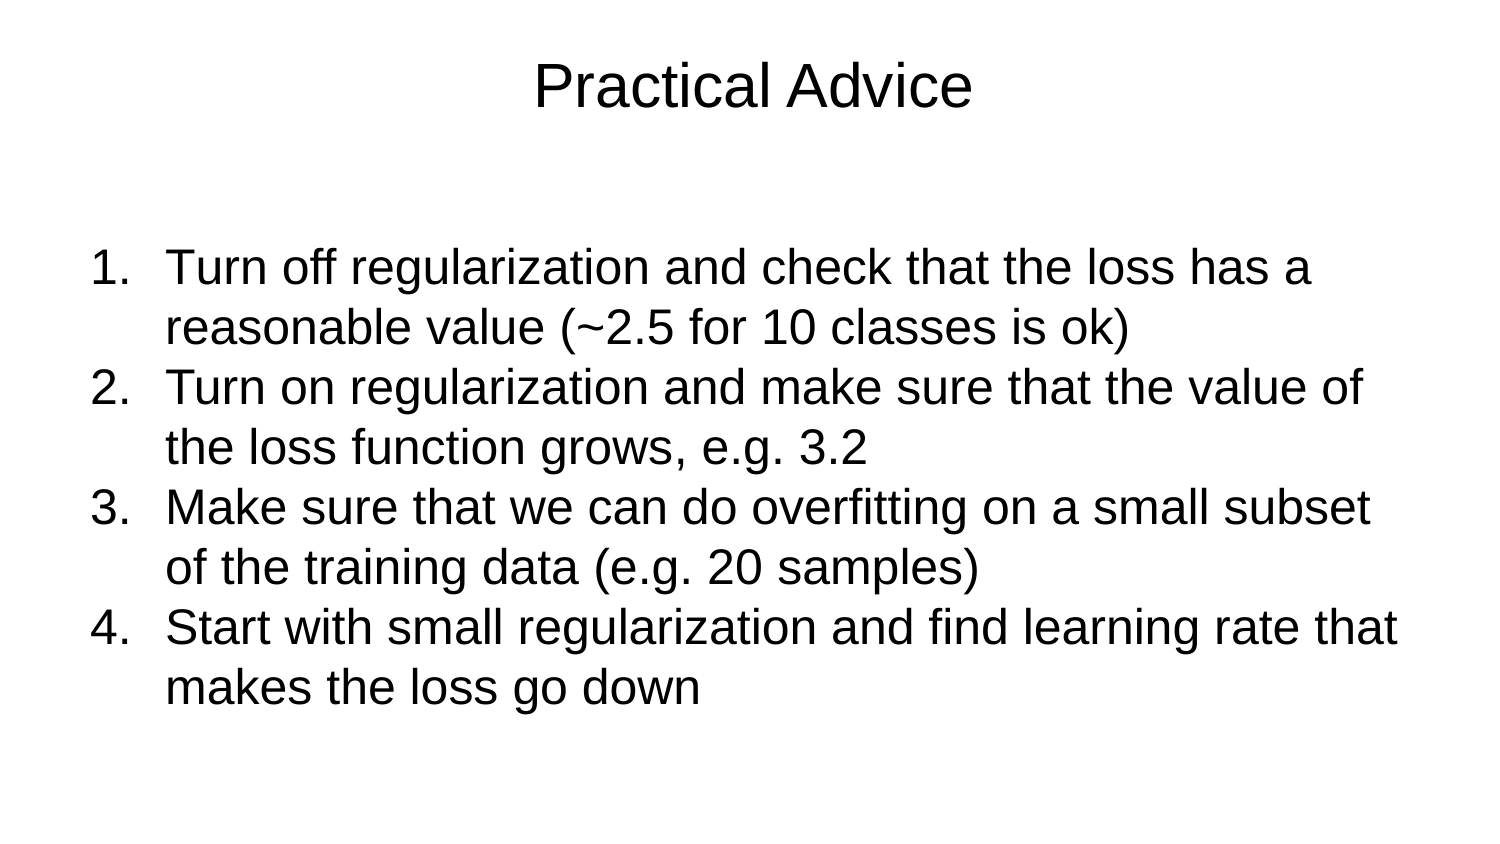

Practical Advice

Turn off regularization and check that the loss has a reasonable value (~2.5 for 10 classes is ok)
Turn on regularization and make sure that the value of the loss function grows, e.g. 3.2
Make sure that we can do overfitting on a small subset of the training data (e.g. 20 samples)
Start with small regularization and find learning rate that makes the loss go down